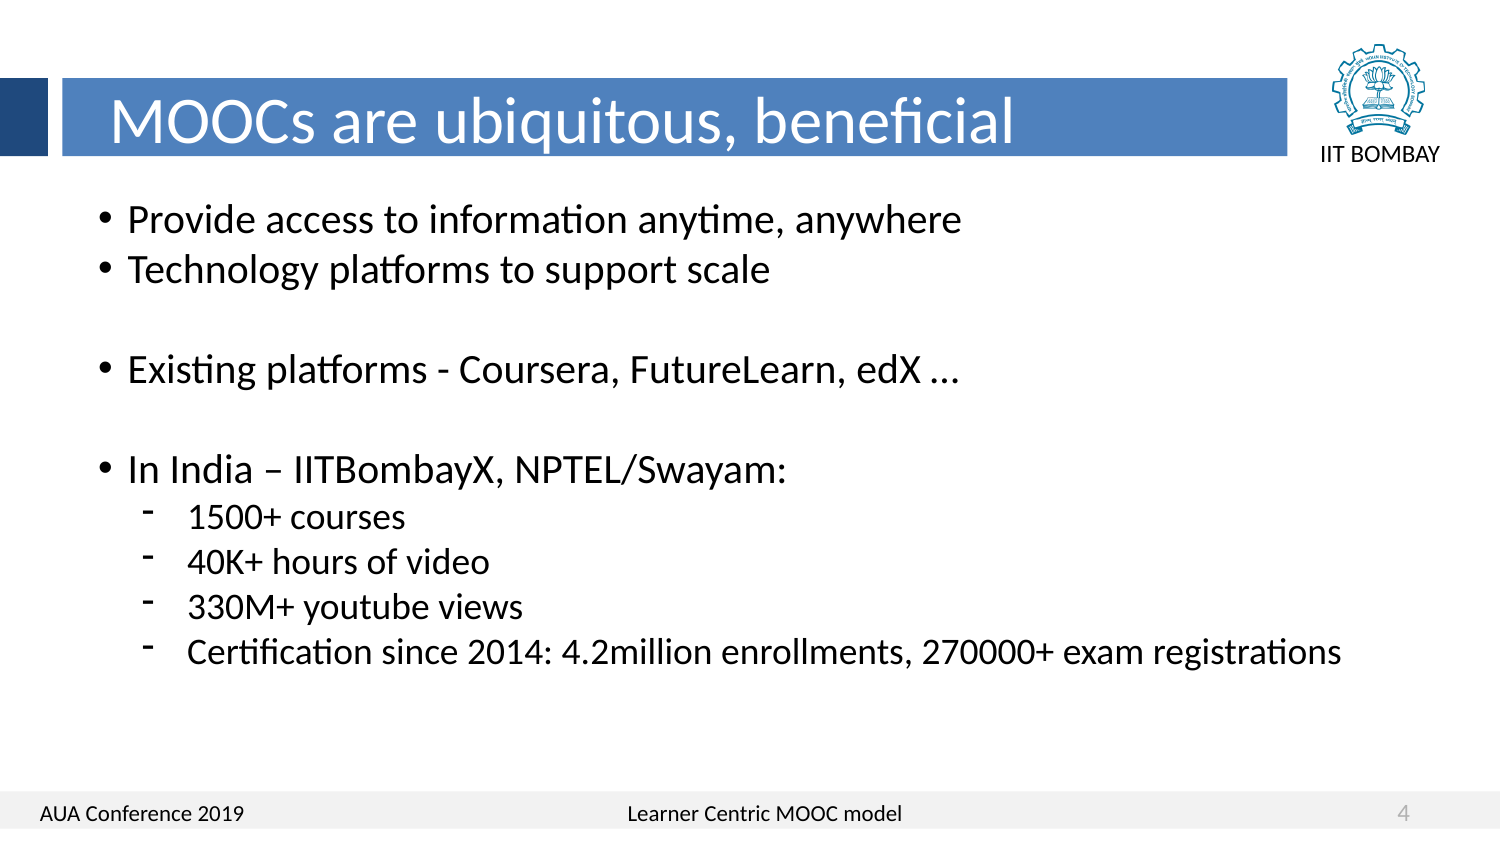

MOOCs are ubiquitous, beneficial
Provide access to information anytime, anywhere
Technology platforms to support scale

Existing platforms - Coursera, FutureLearn, edX …

In India – IITBombayX, NPTEL/Swayam:
1500+ courses
40K+ hours of video
330M+ youtube views
Certification since 2014: 4.2million enrollments, 270000+ exam registrations
4